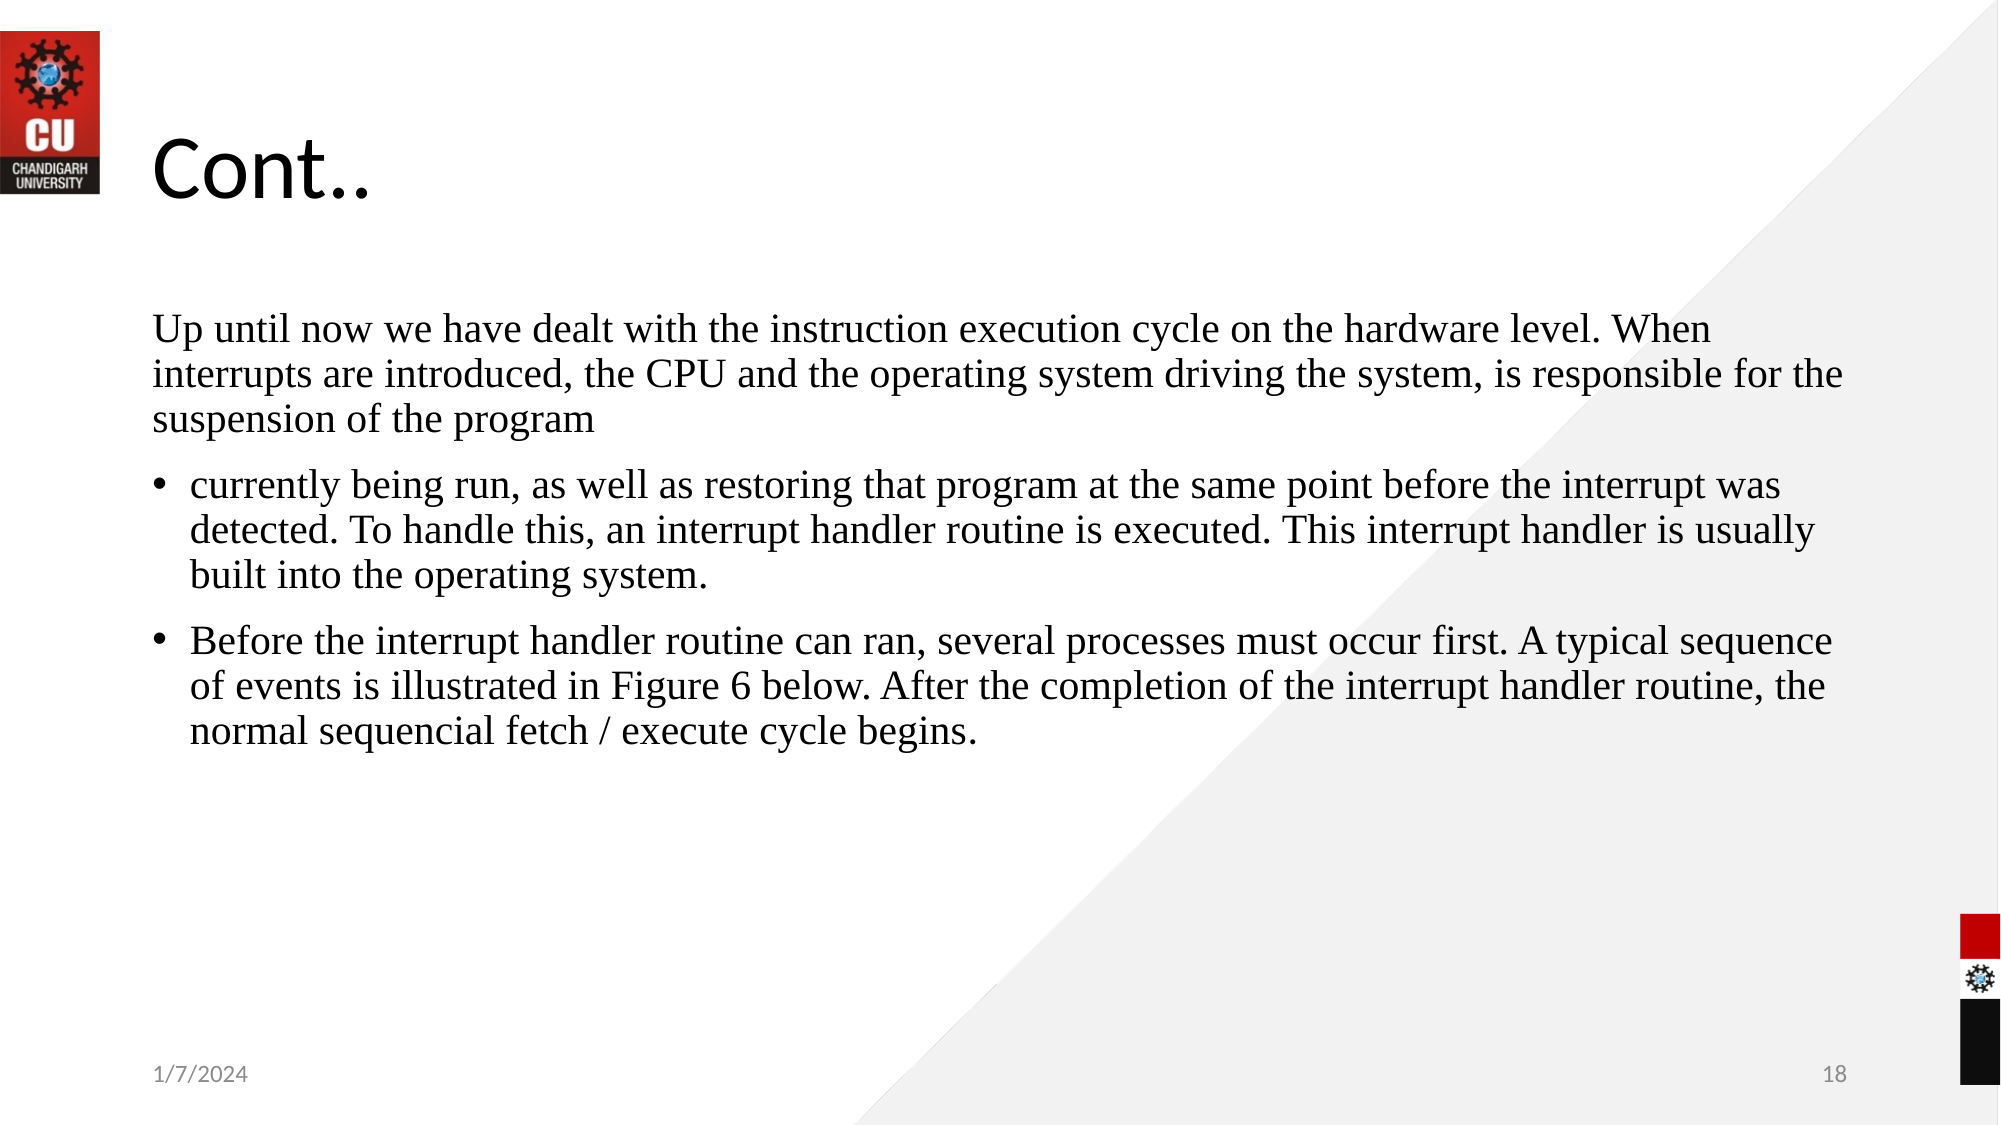

# Cont..
Up until now we have dealt with the instruction execution cycle on the hardware level. When interrupts are introduced, the CPU and the operating system driving the system, is responsible for the suspension of the program
currently being run, as well as restoring that program at the same point before the interrupt was detected. To handle this, an interrupt handler routine is executed. This interrupt handler is usually built into the operating system.
Before the interrupt handler routine can ran, several processes must occur first. A typical sequence of events is illustrated in Figure 6 below. After the completion of the interrupt handler routine, the normal sequencial fetch / execute cycle begins.

1/7/2024
18